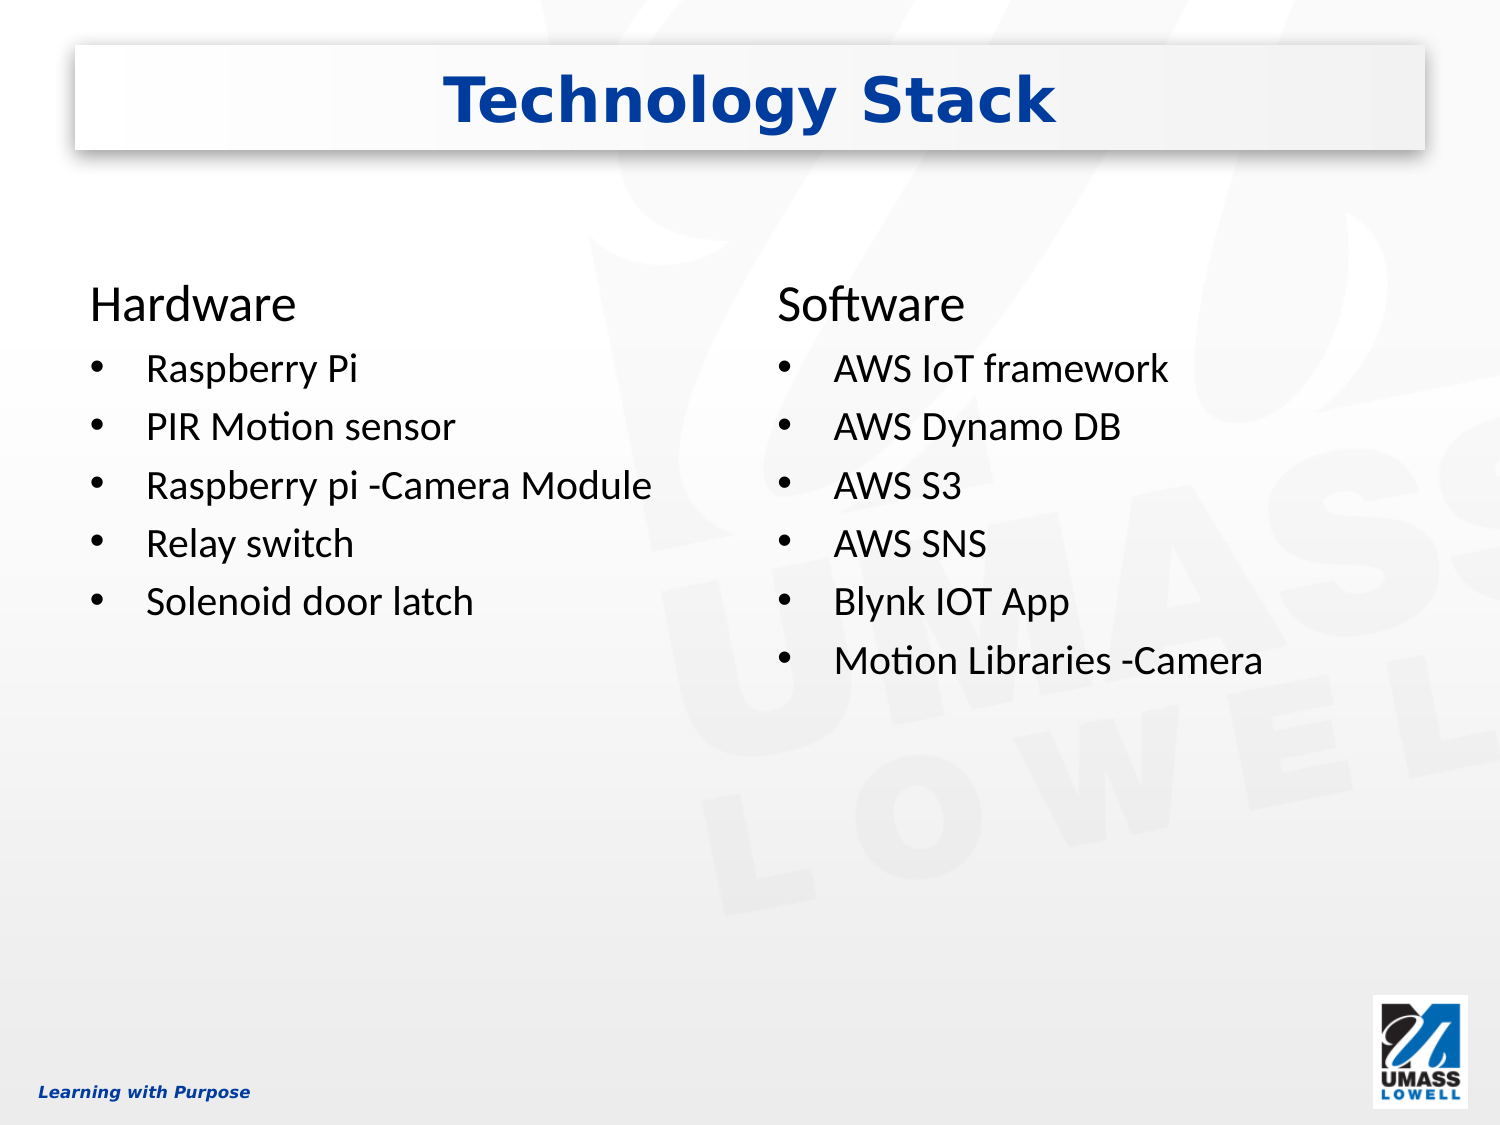

# Technology Stack
Hardware
Raspberry Pi
PIR Motion sensor
Raspberry pi -Camera Module
Relay switch
Solenoid door latch

Software
AWS IoT framework
AWS Dynamo DB
AWS S3
AWS SNS
Blynk IOT App
Motion Libraries -Camera